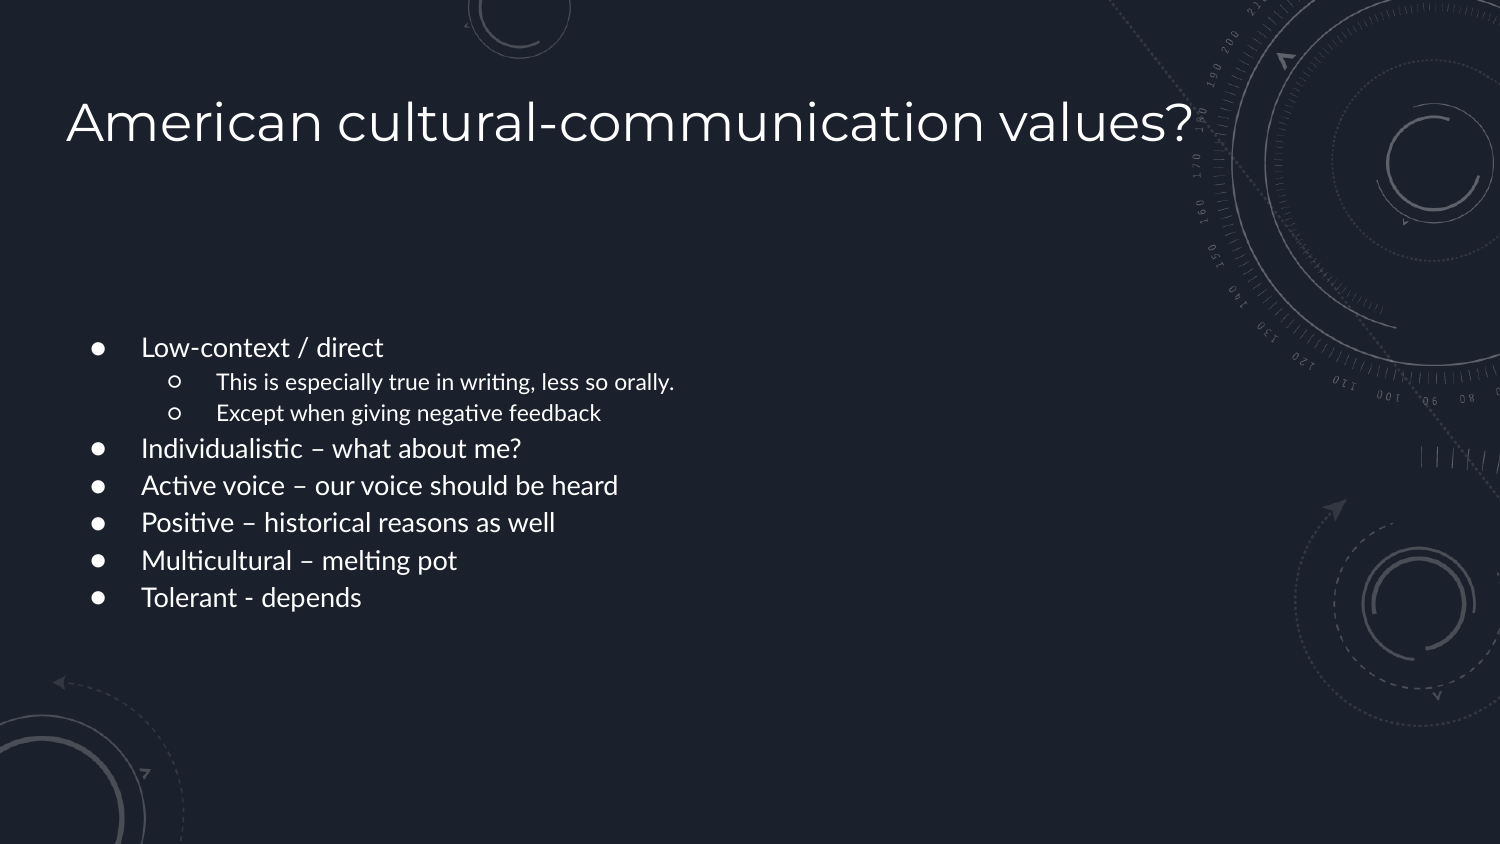

# American cultural-communication values?
Low-context / direct
This is especially true in writing, less so orally.
Except when giving negative feedback
Individualistic – what about me?
Active voice – our voice should be heard
Positive – historical reasons as well
Multicultural – melting pot
Tolerant - depends